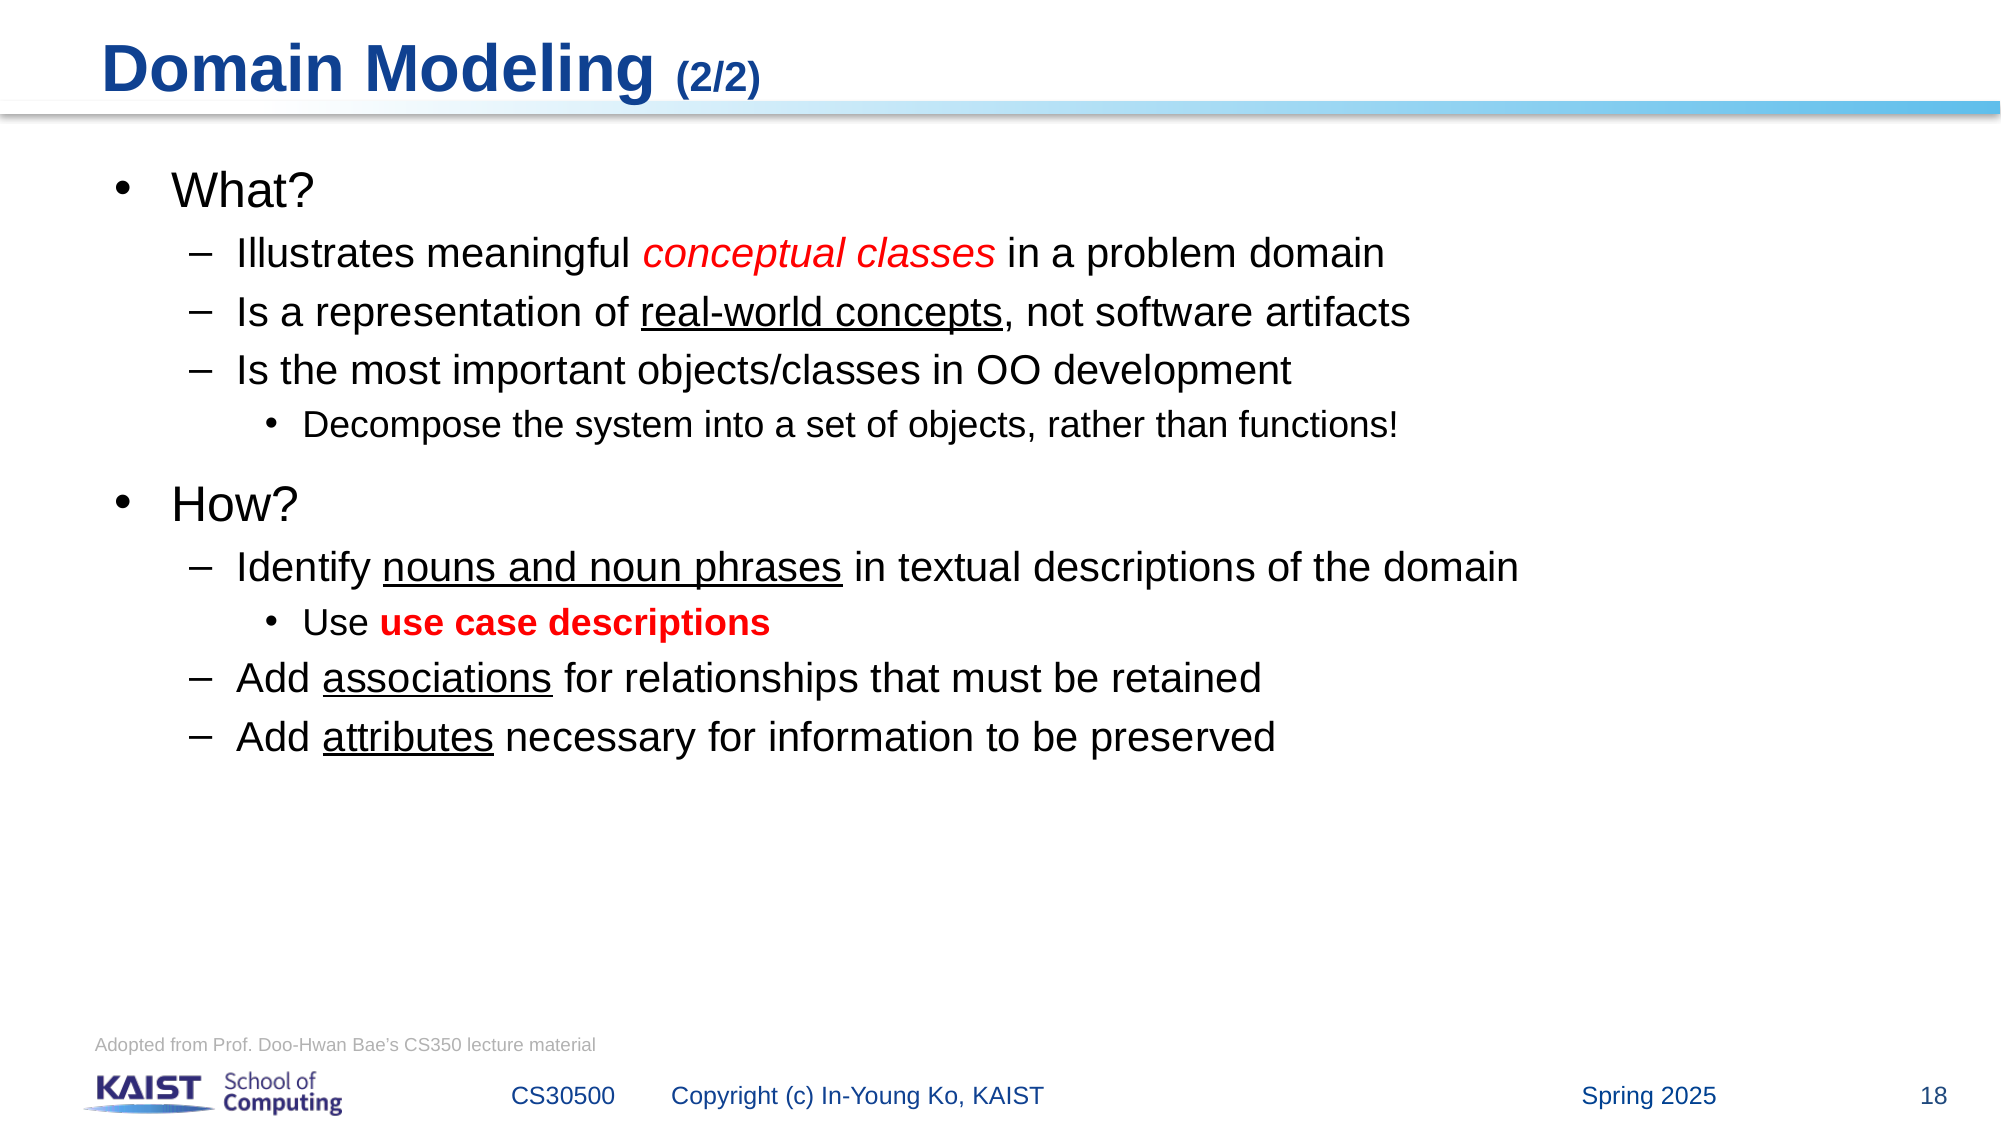

# Domain Modeling (2/2)
What?
Illustrates meaningful conceptual classes in a problem domain
Is a representation of real-world concepts, not software artifacts
Is the most important objects/classes in OO development
Decompose the system into a set of objects, rather than functions!
How?
Identify nouns and noun phrases in textual descriptions of the domain
Use use case descriptions
Add associations for relationships that must be retained
Add attributes necessary for information to be preserved
Adopted from Prof. Doo-Hwan Bae’s CS350 lecture material
Spring 2025
CS30500        Copyright (c) In-Young Ko, KAIST
18